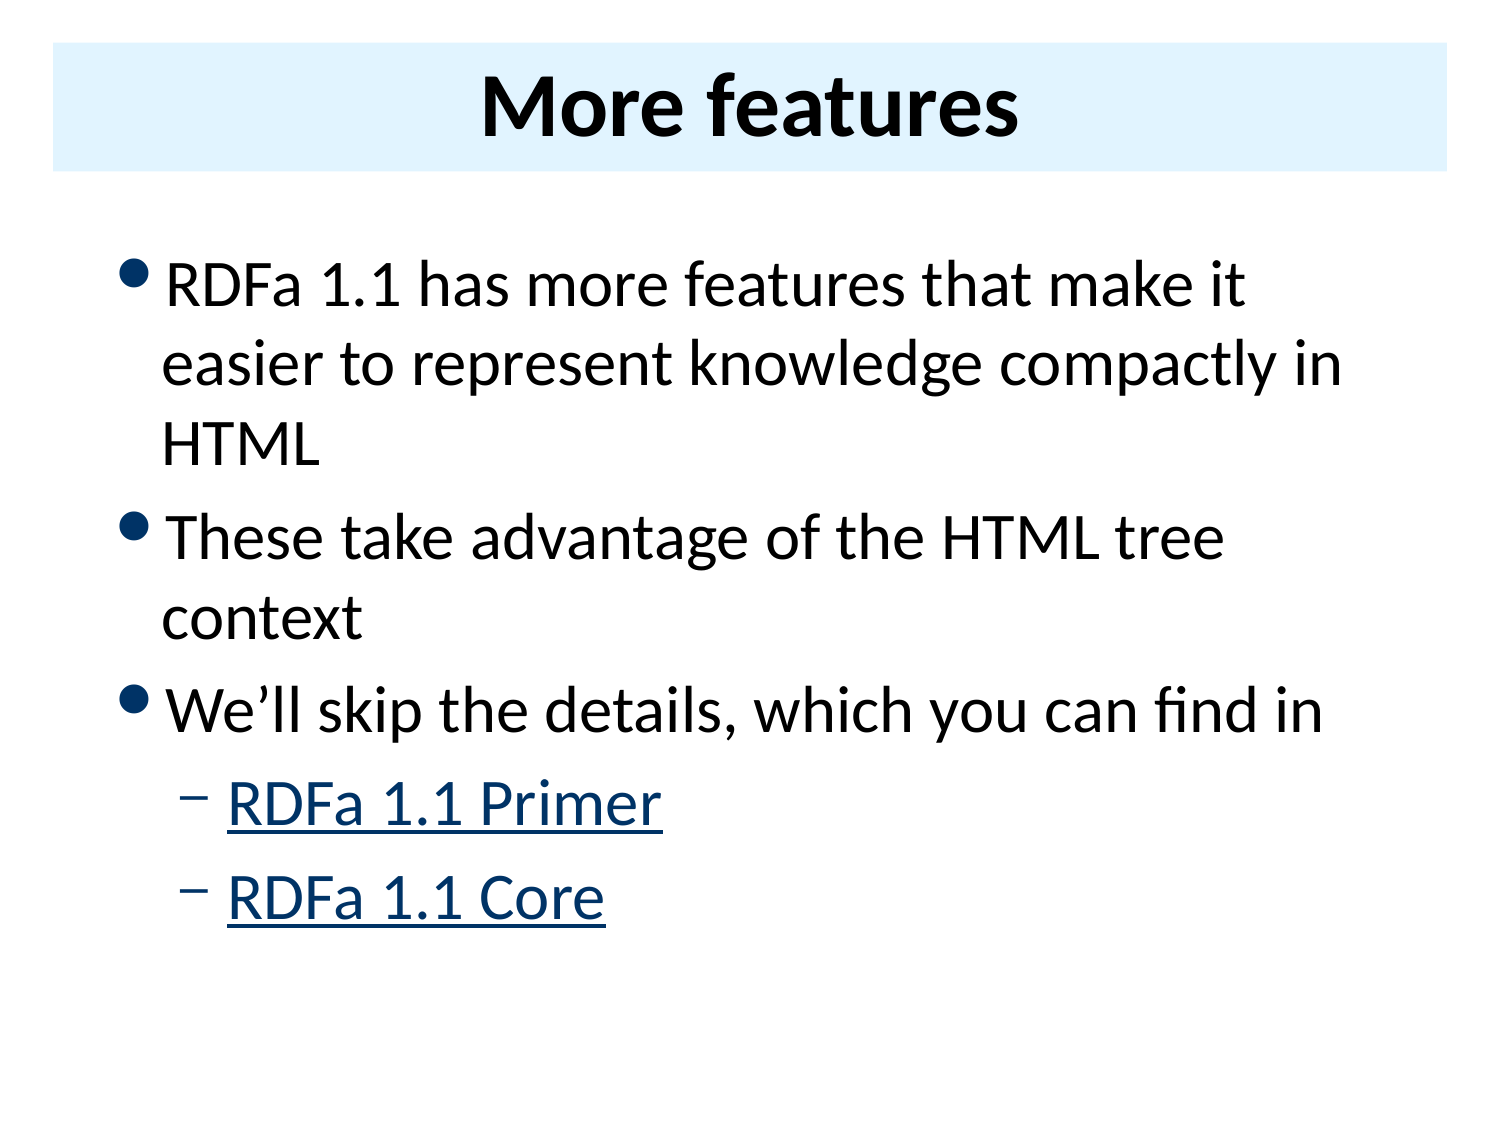

# More features
RDFa 1.1 has more features that make it easier to represent knowledge compactly in HTML
These take advantage of the HTML tree context
We’ll skip the details, which you can find in
RDFa 1.1 Primer
RDFa 1.1 Core